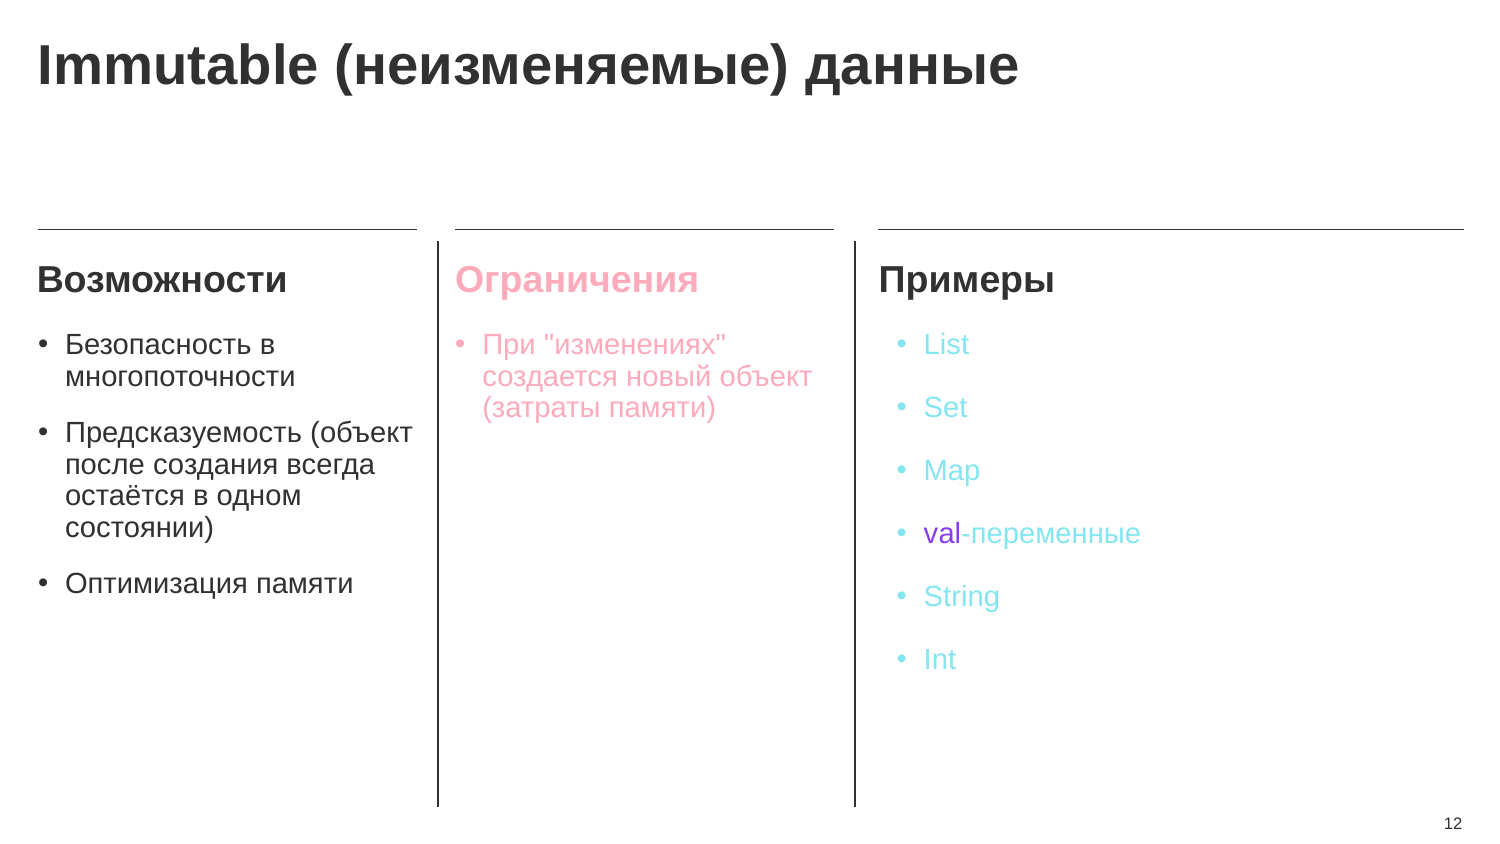

# Immutable (неизменяемые) данные
Ограничения
Возможности
Примеры
Безопасность в многопоточности
Предсказуемость (объект после создания всегда остаётся в одном состоянии)
Оптимизация памяти
При "изменениях" создается новый объект (затраты памяти)
List

Set

Map

val-переменные

String

Int
12